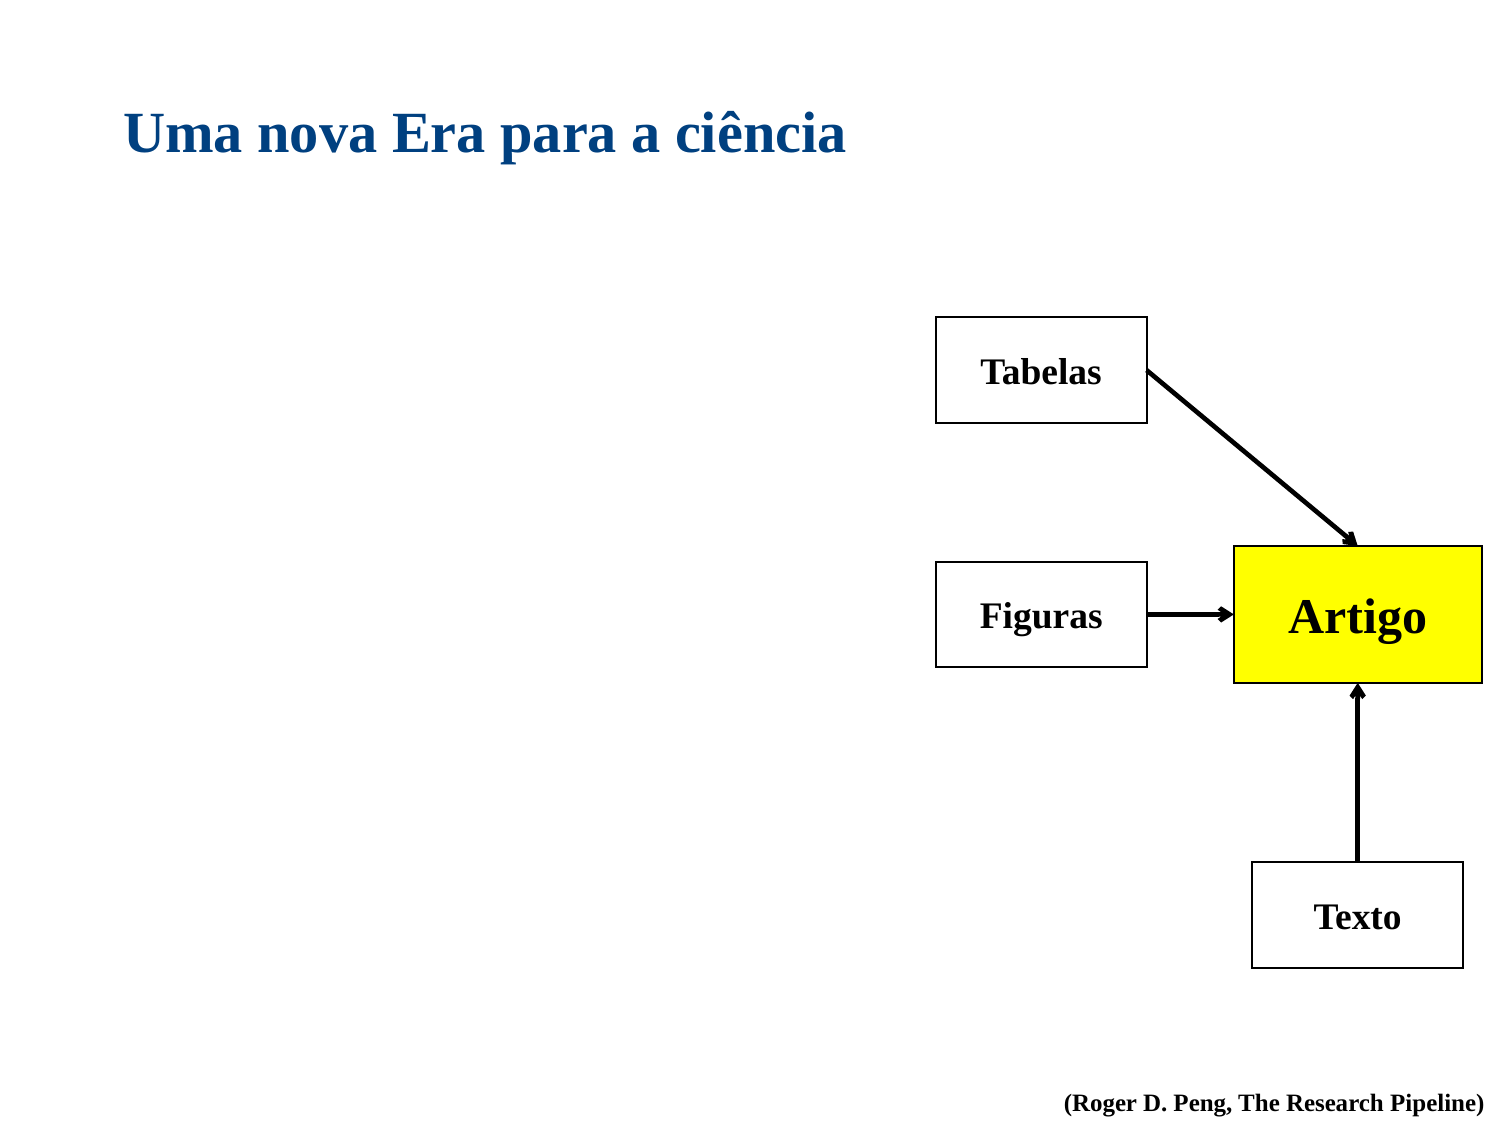

Uma nova Era para a ciência

Tabelas

Artigo

Figuras

Texto
(Roger D. Peng, The Research Pipeline)